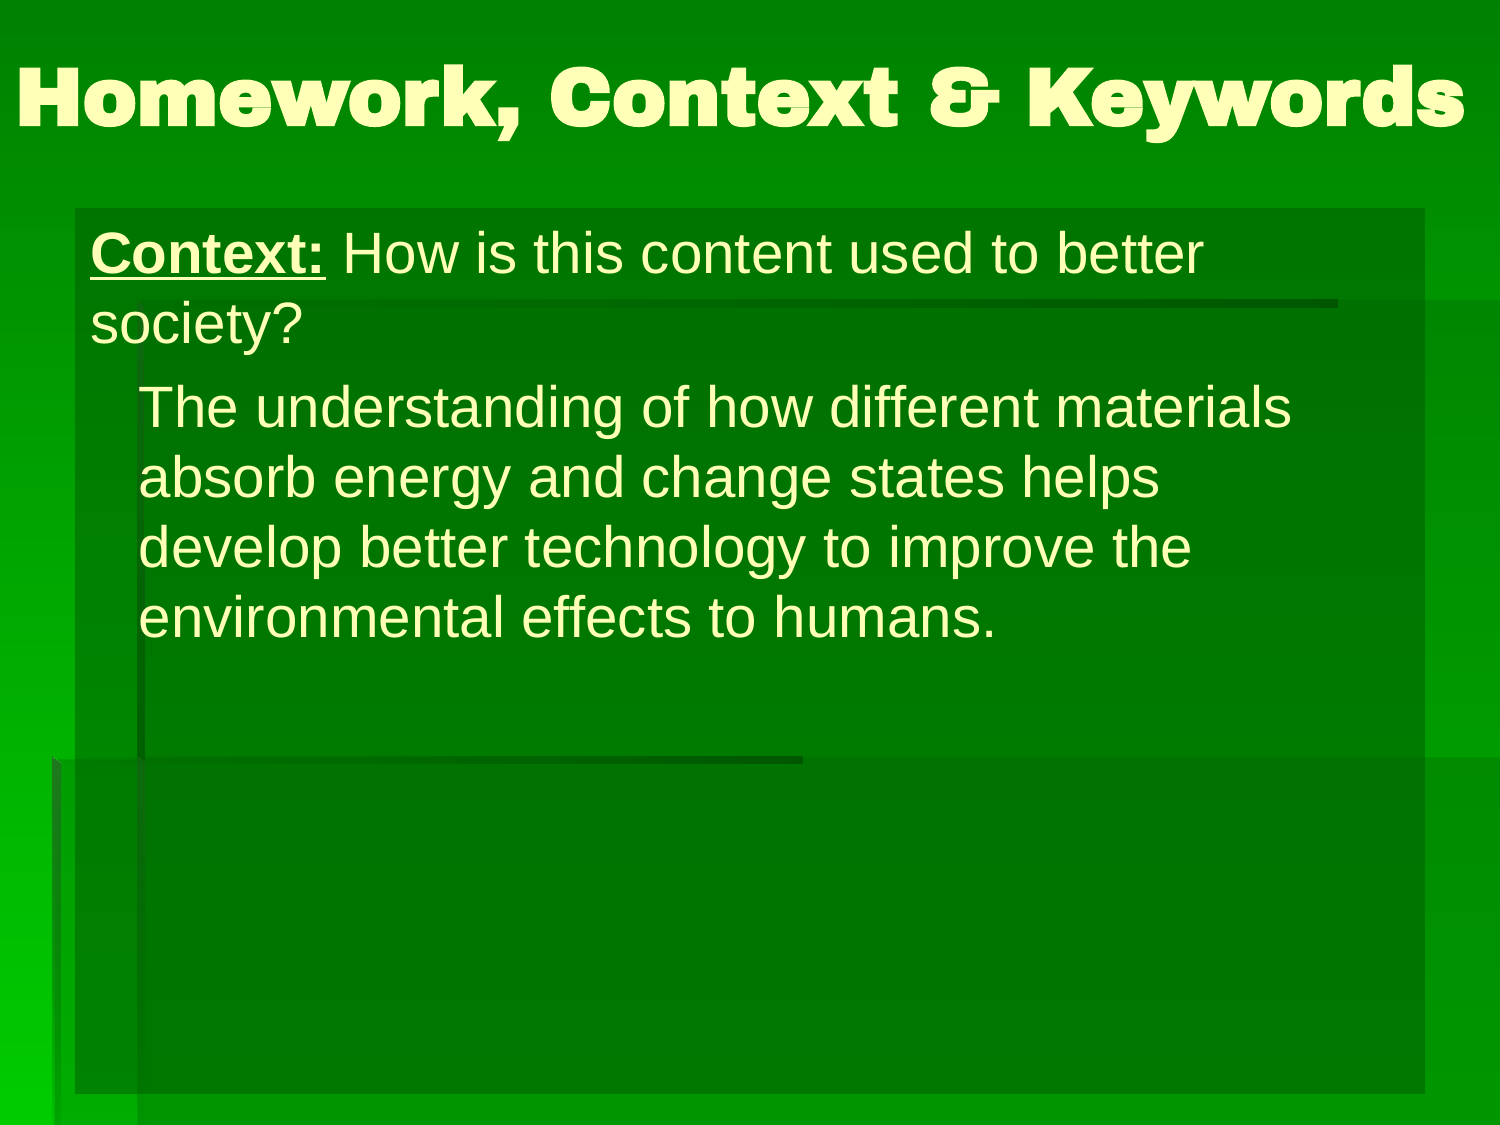

# Homework, Context & Keywords
Context: How is this content used to better society?

The understanding of how different materials absorb energy and change states helps develop better technology to improve the environmental effects to humans.